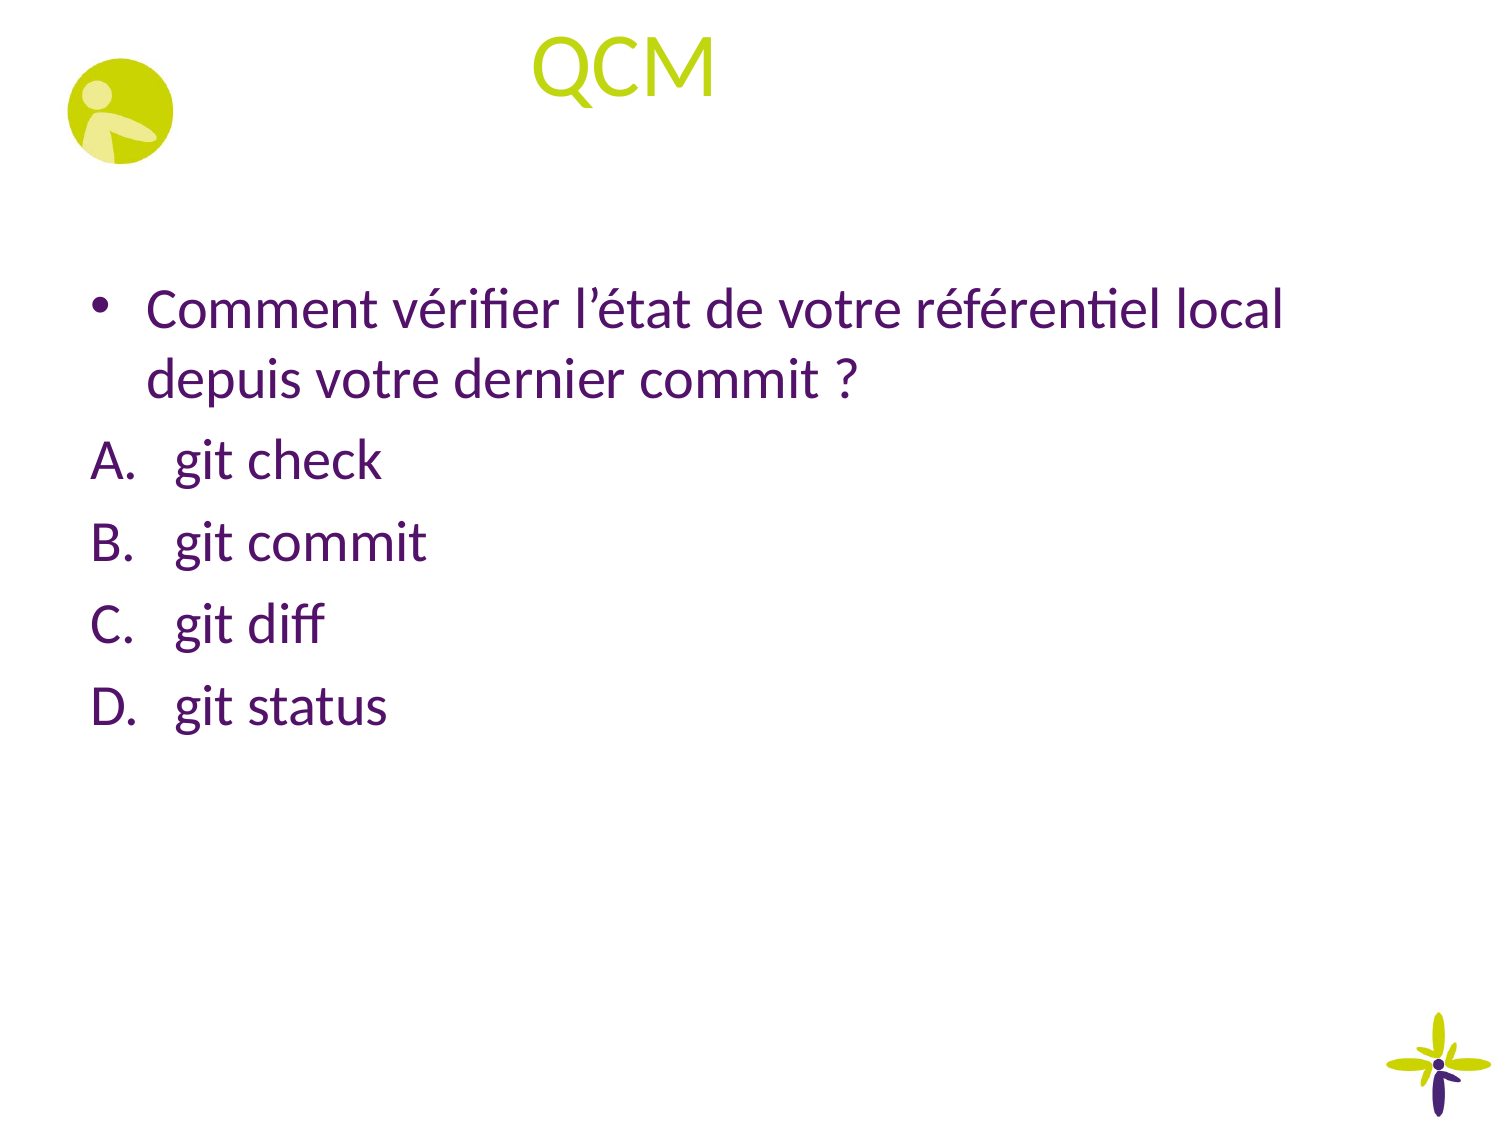

# QCM
Comment vérifier l’état de votre référentiel local depuis votre dernier commit ?
git check
git commit
git diff
git status